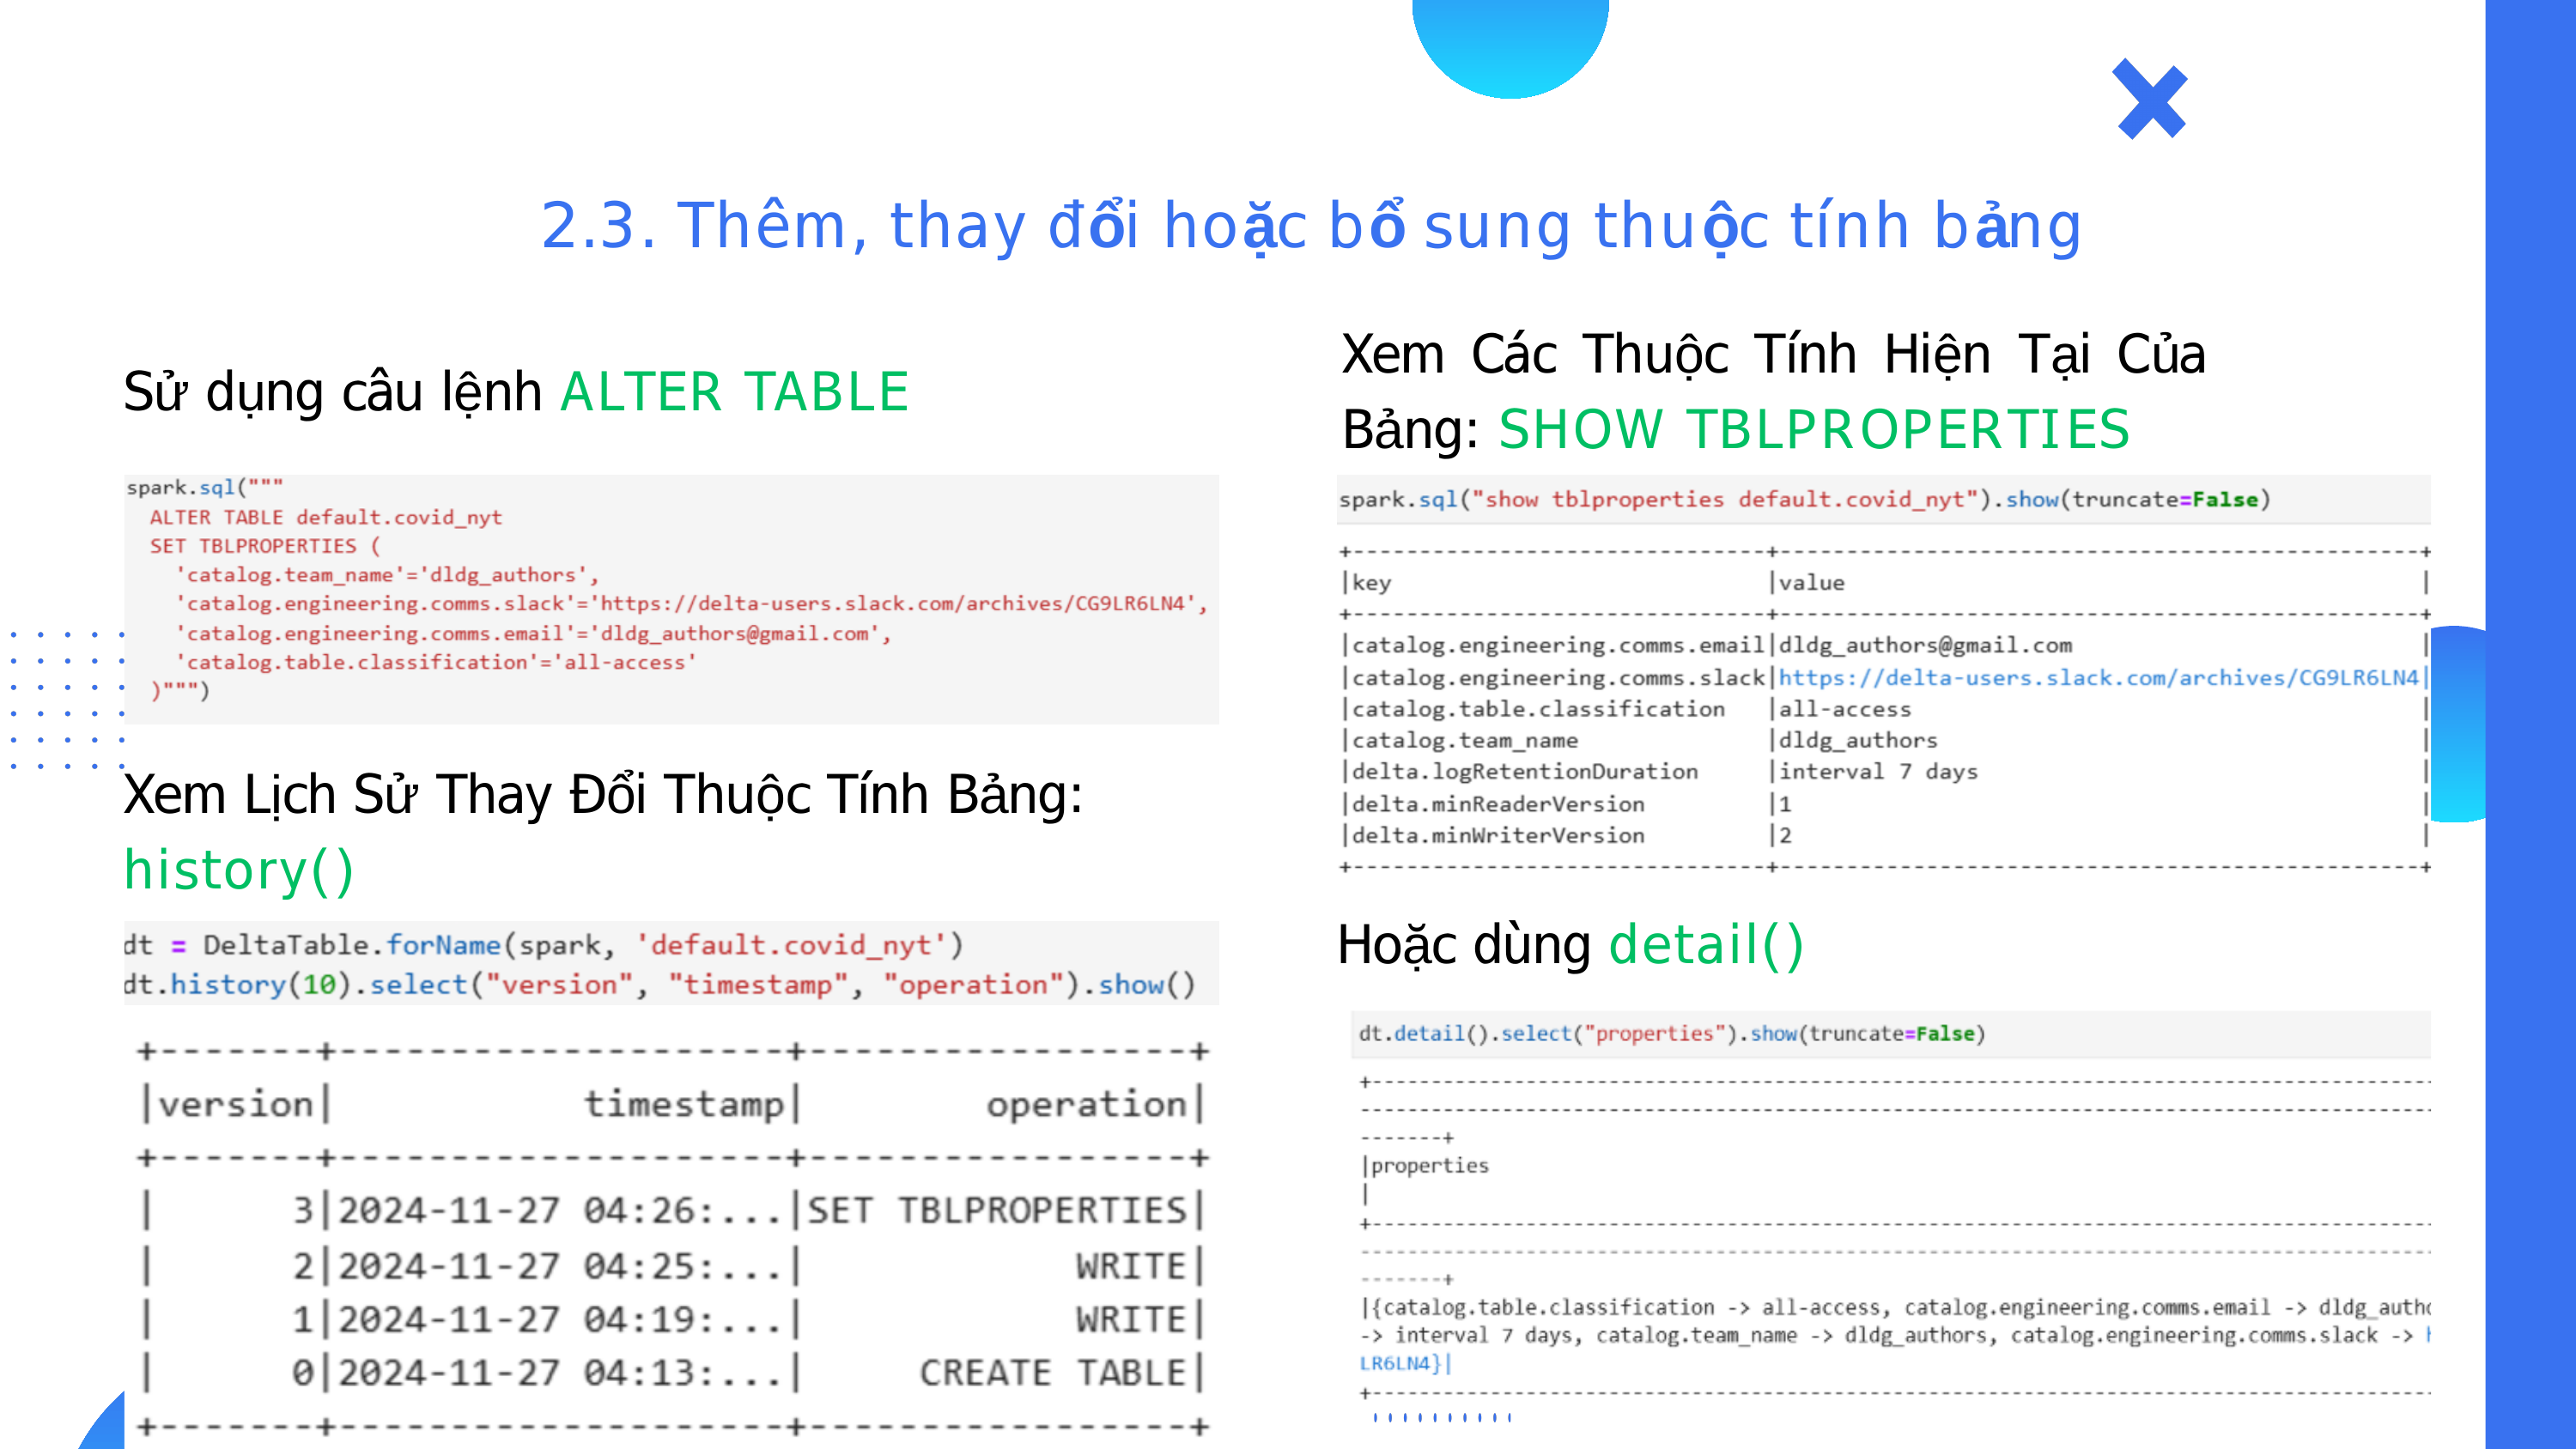

2.3. Thêm, thay đổi hoặc bổ sung thuộc tính bảng
Xem Các Thuộc Tính Hiện Tại Của Bảng: SHOW TBLPROPERTIES
Sử dụng câu lệnh ALTER TABLE

Xem Lịch Sử Thay Đổi Thuộc Tính Bảng: history()
Hoặc dùng detail()